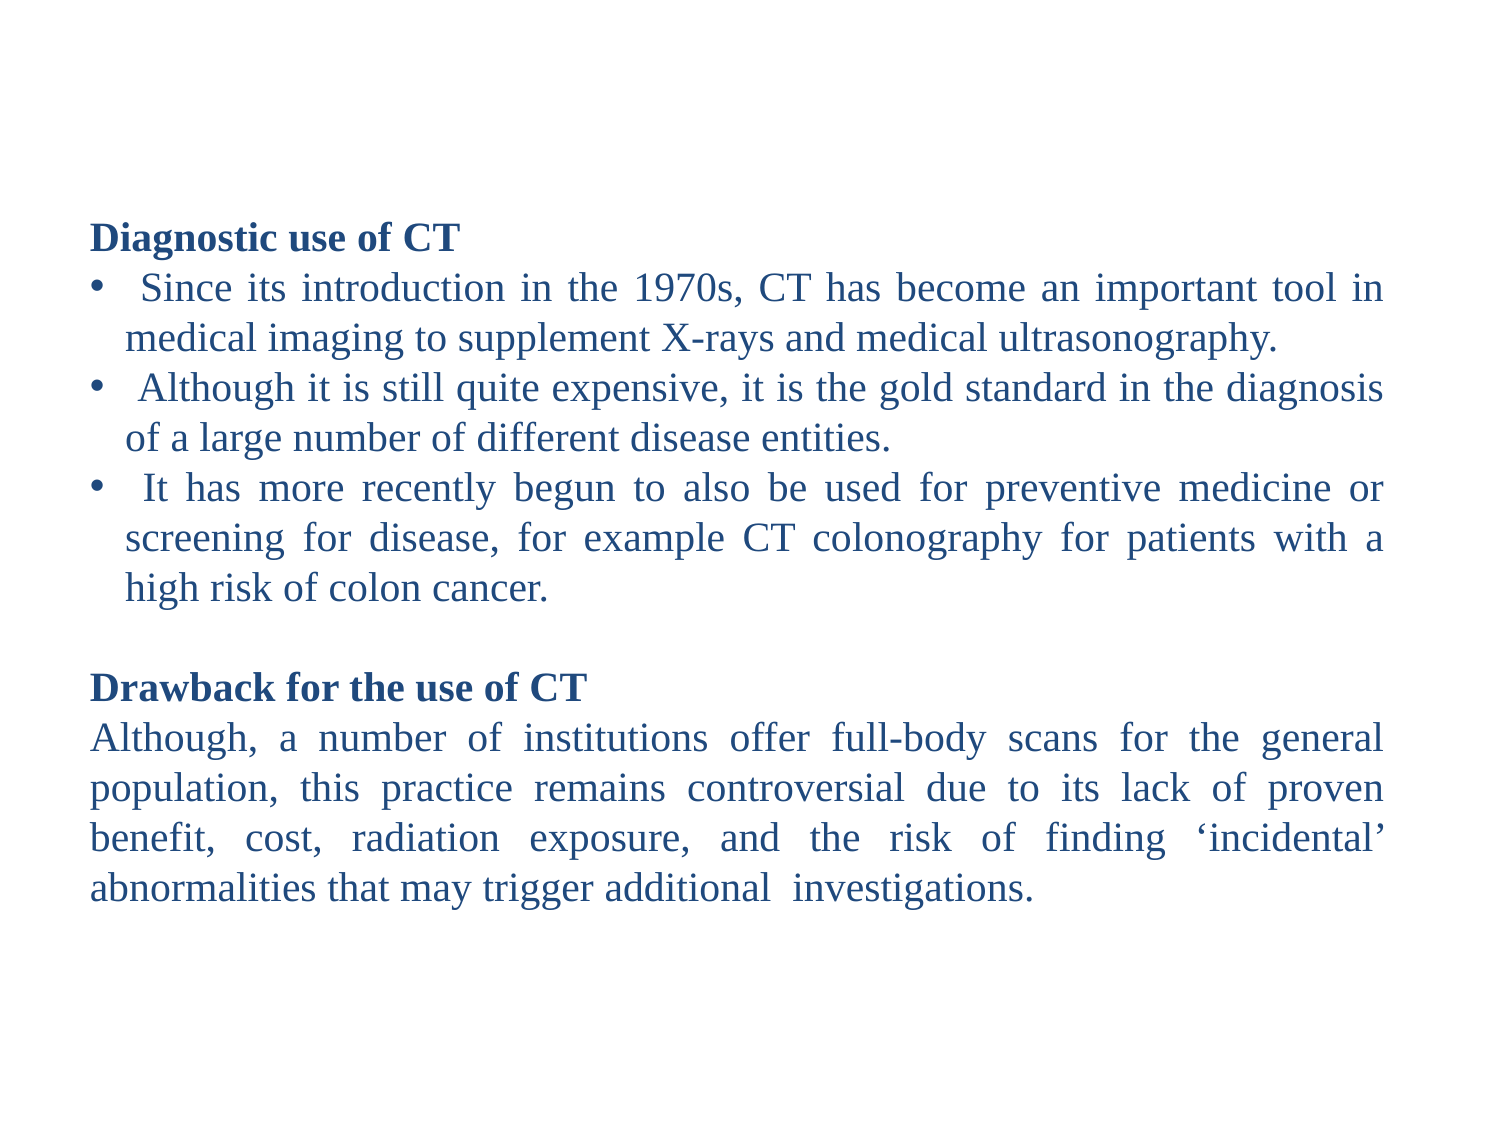

Diagnostic use of CT
 Since its introduction in the 1970s, CT has become an important tool in medical imaging to supplement X-rays and medical ultrasonography.
 Although it is still quite expensive, it is the gold standard in the diagnosis of a large number of different disease entities.
 It has more recently begun to also be used for preventive medicine or screening for disease, for example CT colonography for patients with a high risk of colon cancer.

Drawback for the use of CT
Although, a number of institutions offer full-body scans for the general population, this practice remains controversial due to its lack of proven benefit, cost, radiation exposure, and the risk of finding ‘incidental’ abnormalities that may trigger additional  investigations.